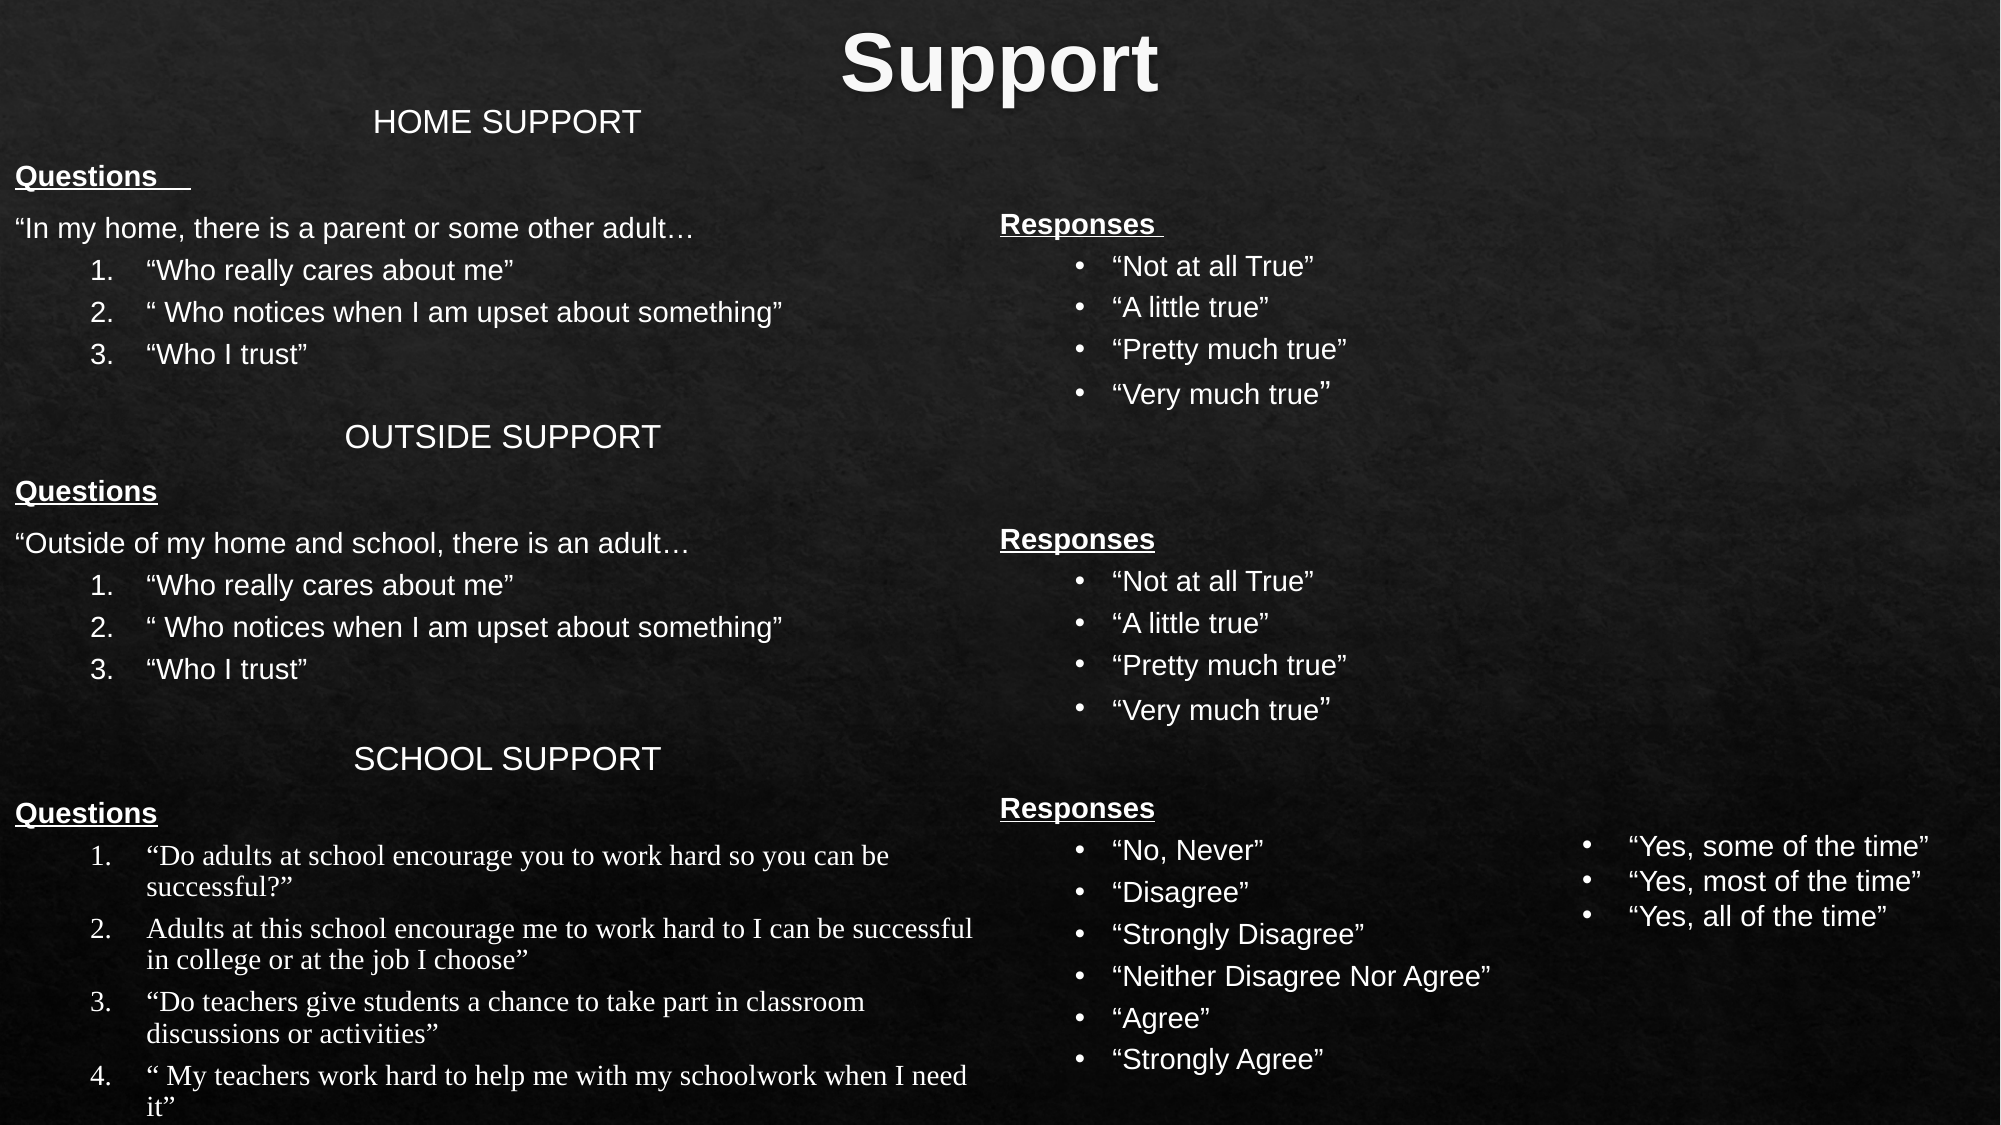

# Support
HOME SUPPORT
Questions
“In my home, there is a parent or some other adult…
“Who really cares about me”
“ Who notices when I am upset about something”
“Who I trust”

Responses
“Not at all True”
“A little true”
“Pretty much true”
“Very much true”
OUTSIDE SUPPORT
Questions
“Outside of my home and school, there is an adult…
“Who really cares about me”
“ Who notices when I am upset about something”
“Who I trust”

Responses
“Not at all True”
“A little true”
“Pretty much true”
“Very much true”
SCHOOL SUPPORT
Questions
“Do adults at school encourage you to work hard so you can be successful?”
Adults at this school encourage me to work hard to I can be successful in college or at the job I choose”
“Do teachers give students a chance to take part in classroom discussions or activities”
“ My teachers work hard to help me with my schoolwork when I need it”

Responses
“No, Never”
“Disagree”
“Strongly Disagree”
“Neither Disagree Nor Agree”
“Agree”
“Strongly Agree”
“Yes, some of the time”
“Yes, most of the time”
“Yes, all of the time”